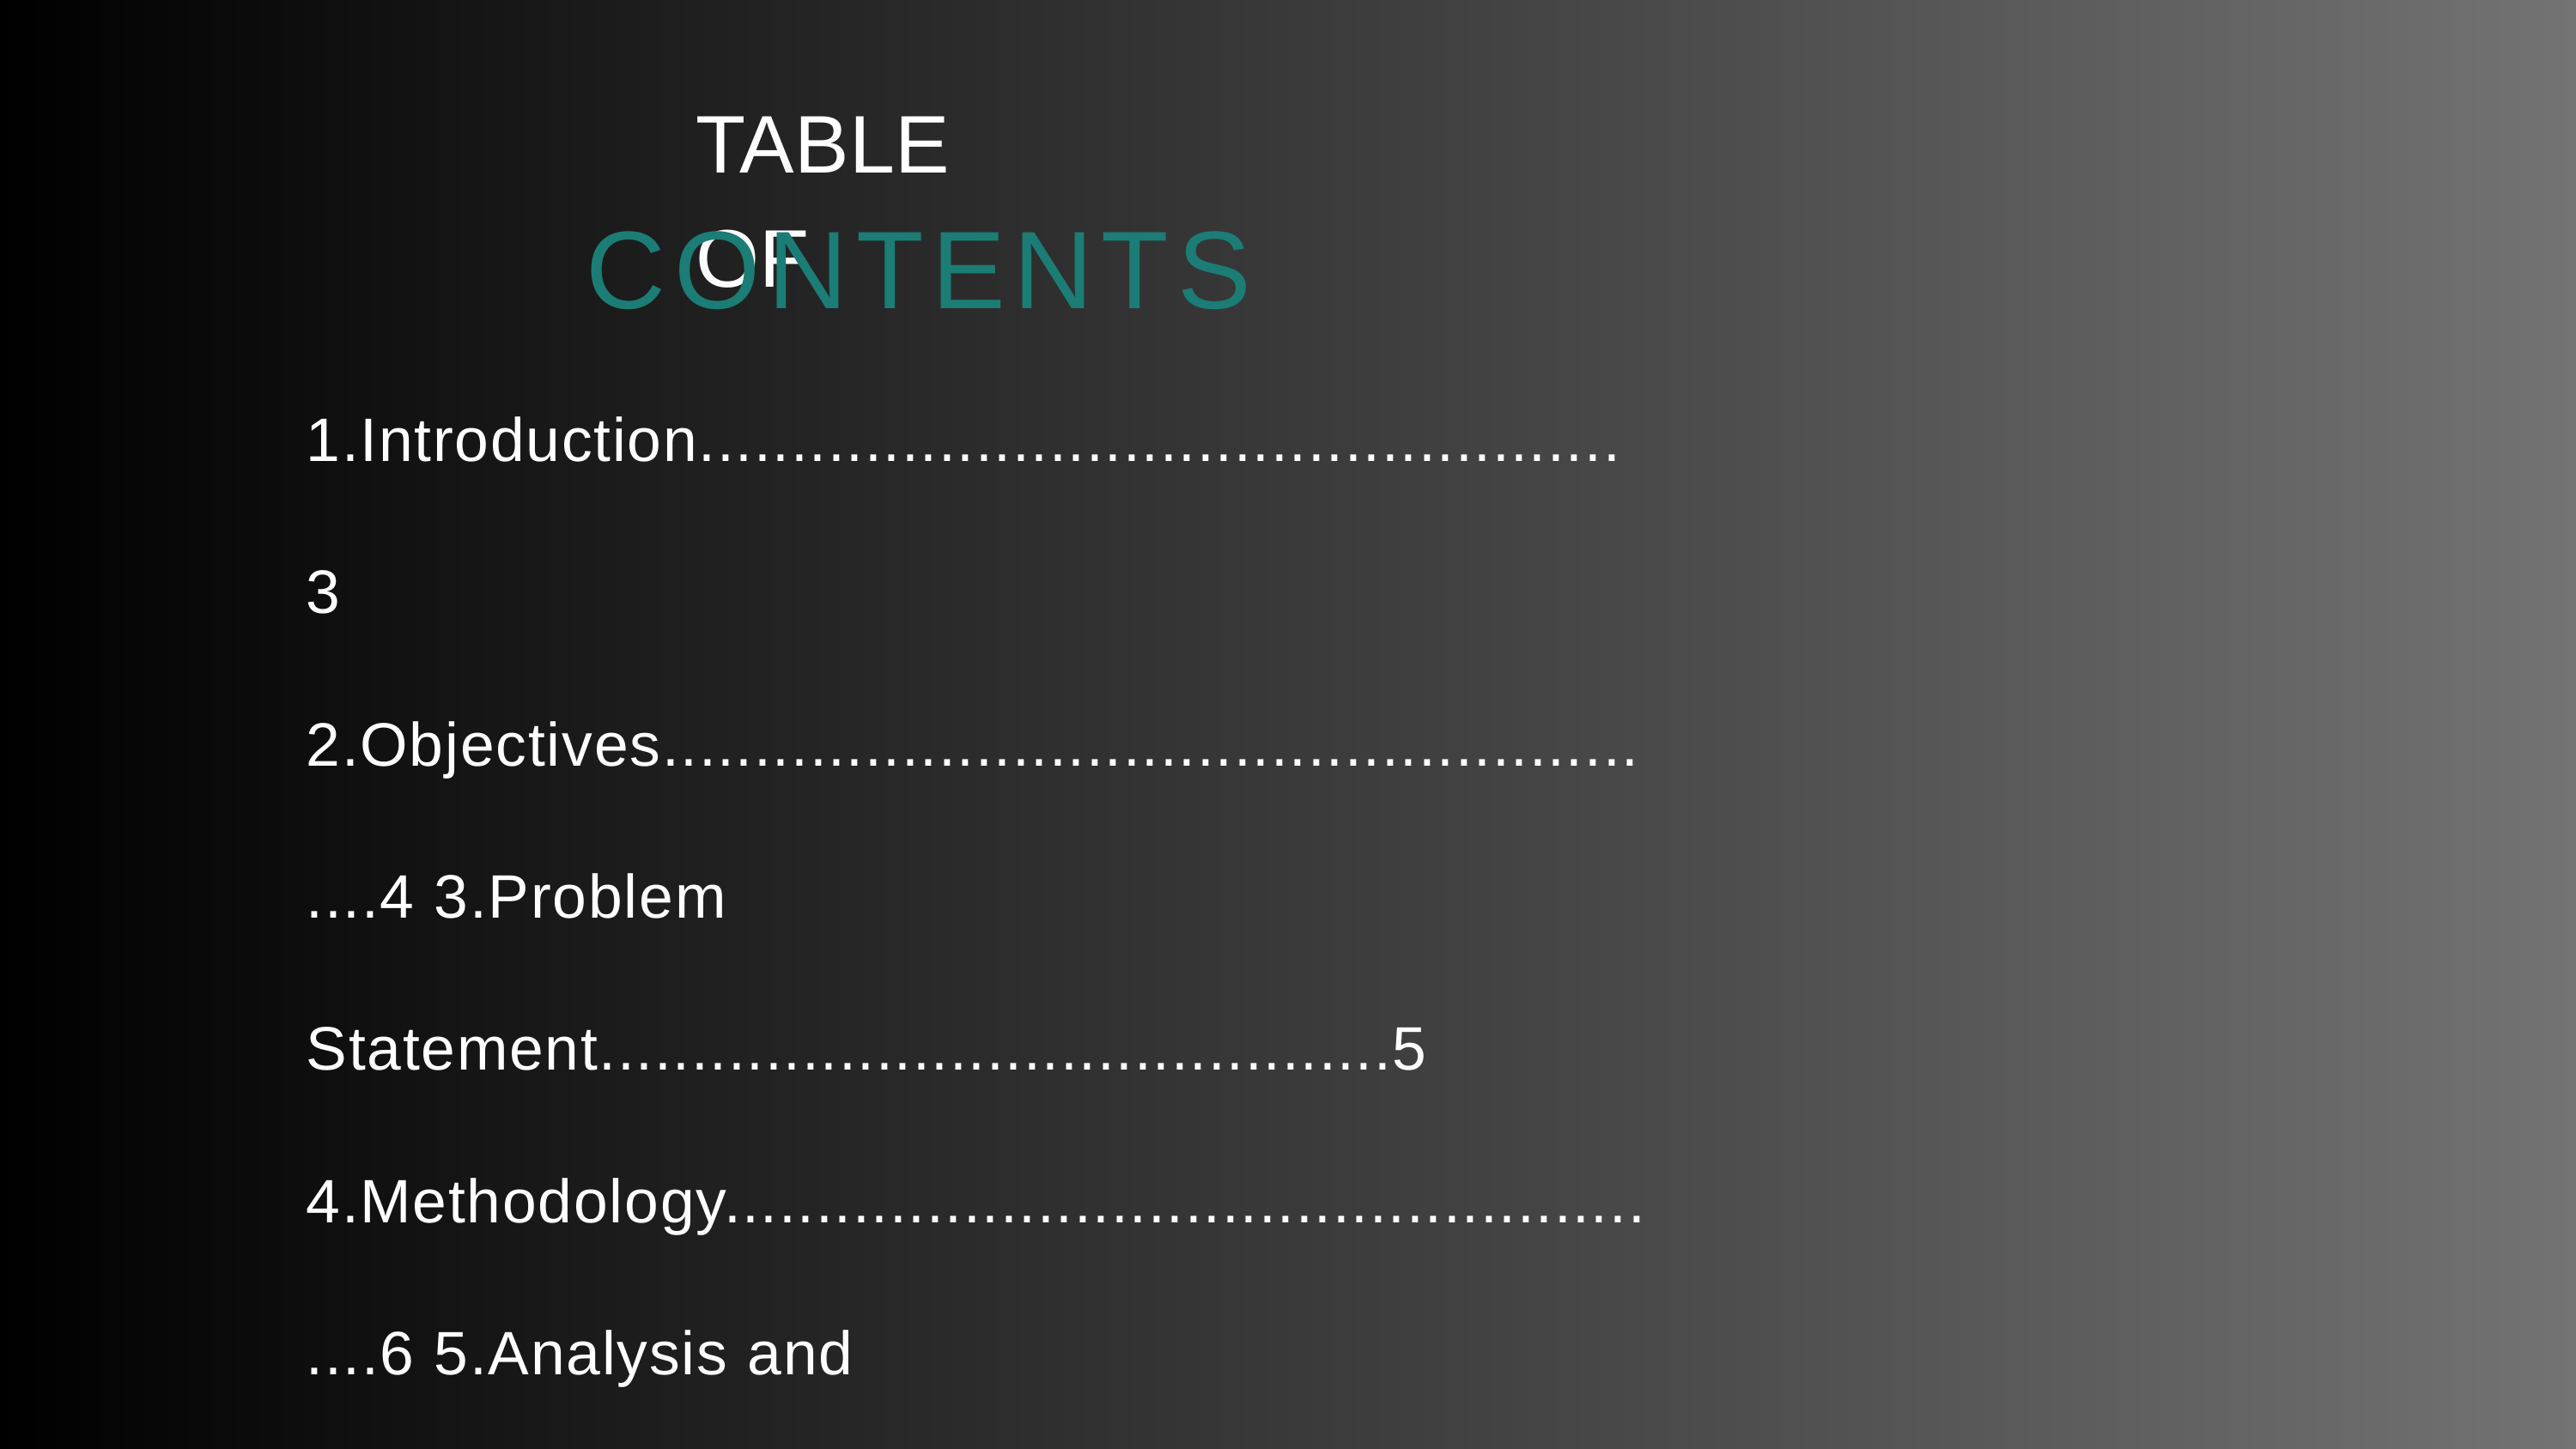

TABLE OF
CONTENTS
1.Introduction.................................................. 3 2.Objectives.........................................................4 3.Problem Statement...........................................5 4.Methodology......................................................6 5.Analysis and Results........................................7 6.Demo......................................................................8 7.Conclusion..............................................................9